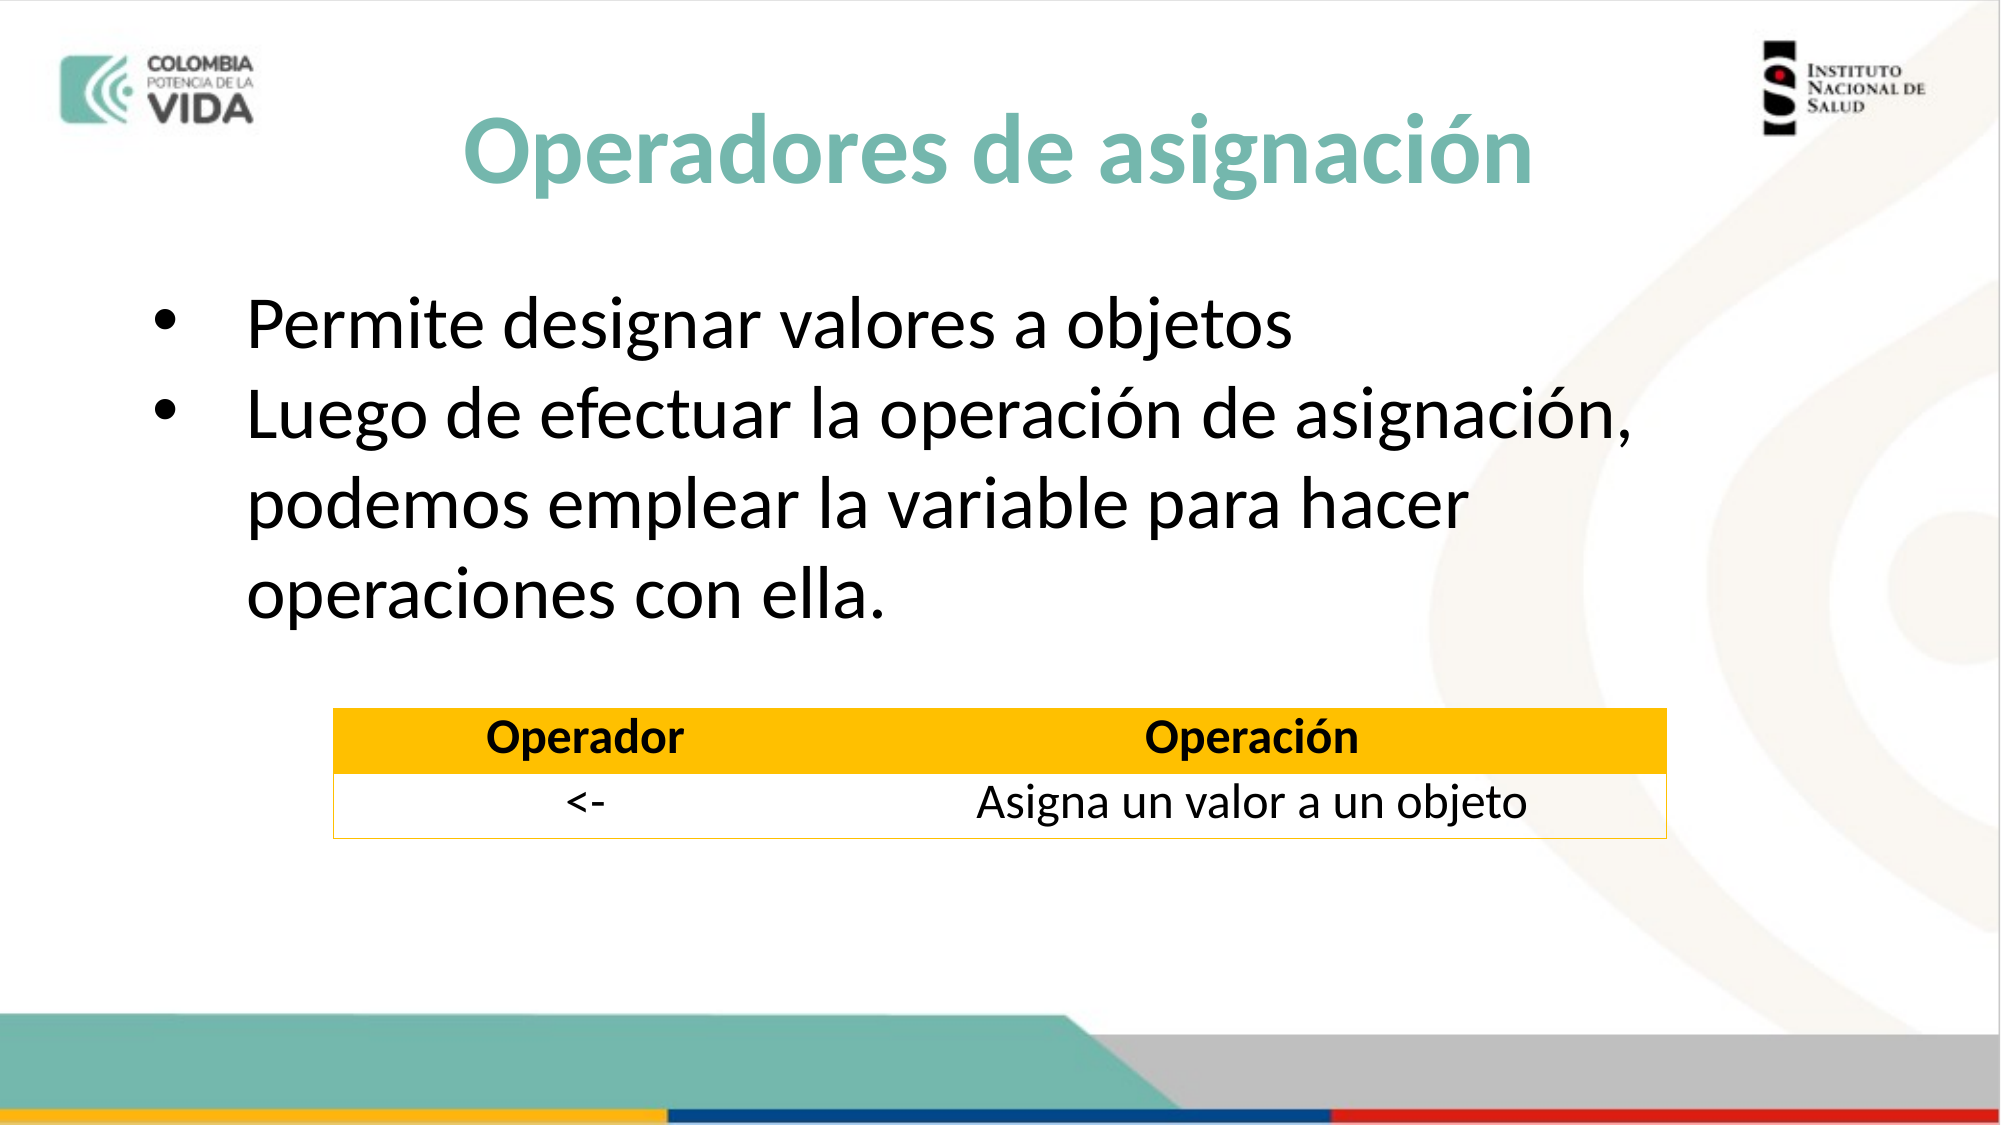

# Operadores de asignación
Permite designar valores a objetos
Luego de efectuar la operación de asignación, podemos emplear la variable para hacer operaciones con ella.
| Operador | Operación |
| --- | --- |
| <- | Asigna un valor a un objeto |